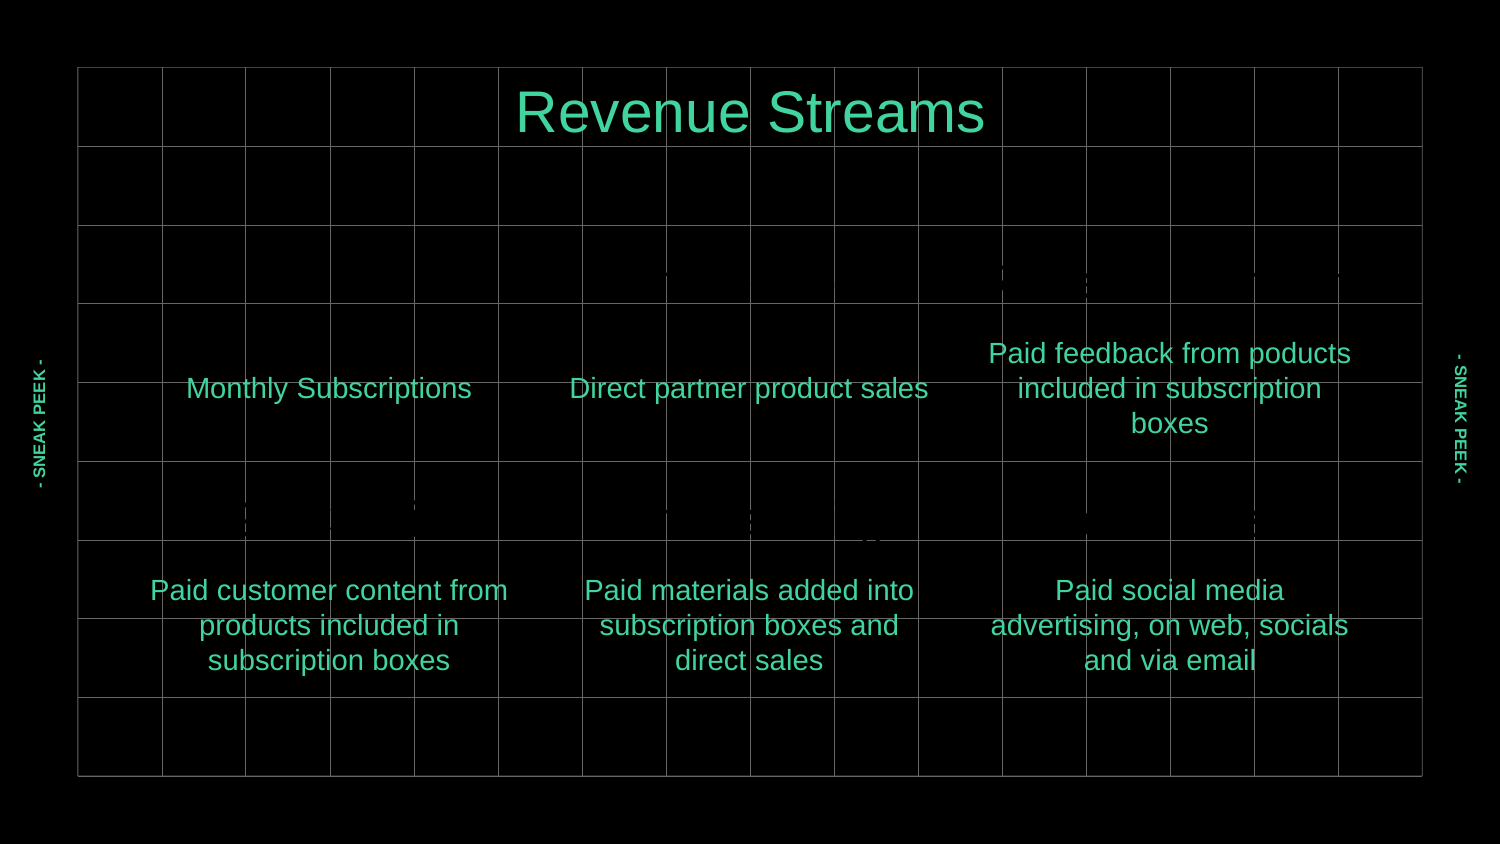

Revenue Streams
SubBox
Online Sales
Review Generation
Direct partner product sales
Paid feedback from poducts included in subscription boxes
Monthly Subscriptions
# - SNEAK PEEK -
- SNEAK PEEK -
UGC Creation
Print Marketing
Social First
Paid materials added into subscription boxes and direct sales
Paid customer content from products included in subscription boxes
Paid social media advertising, on web, socials and via email